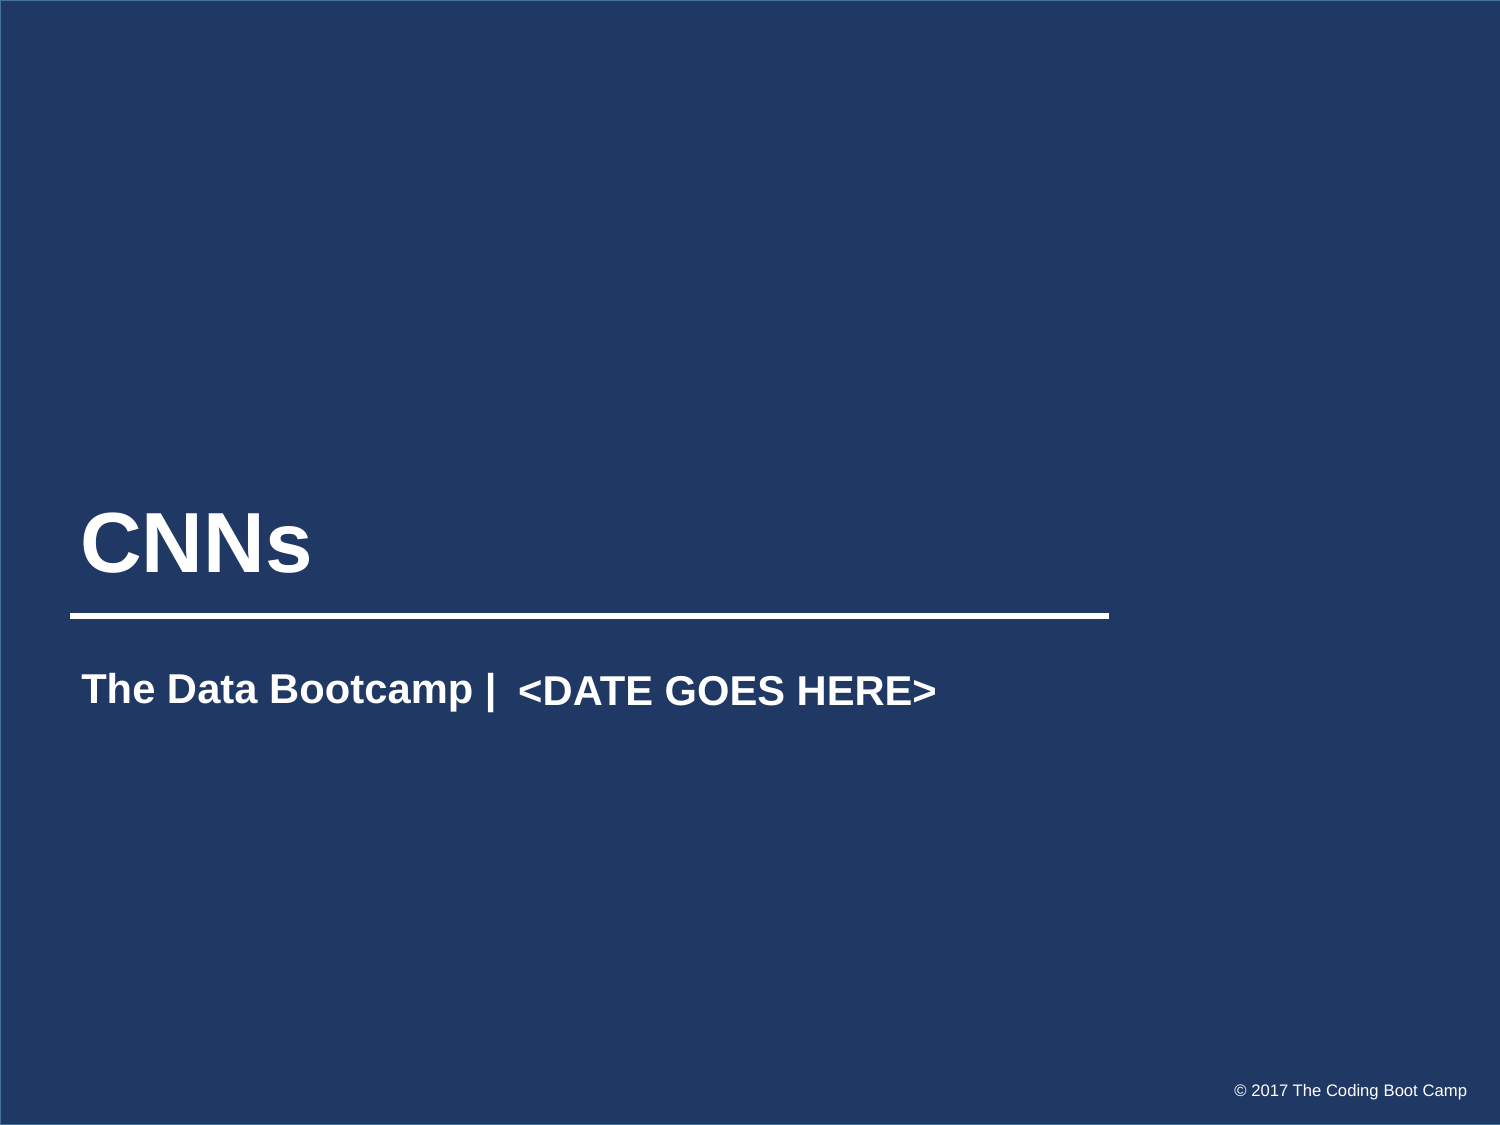

# CNNs
The Data Bootcamp |
<DATE GOES HERE>